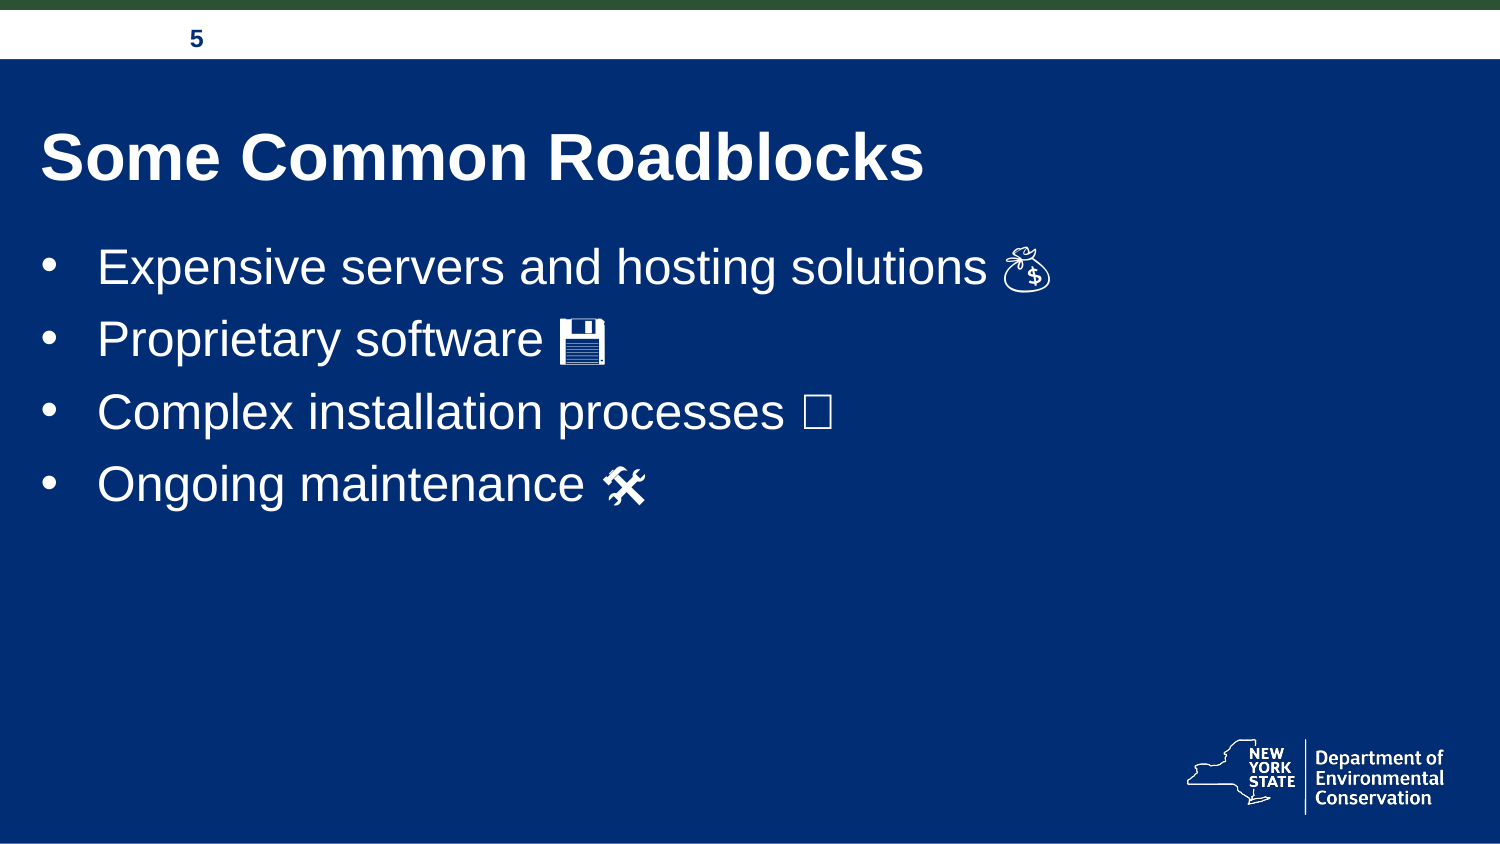

# Some Common Roadblocks
Expensive servers and hosting solutions 💰
Proprietary software 💾
Complex installation processes 🧩
Ongoing maintenance 🛠